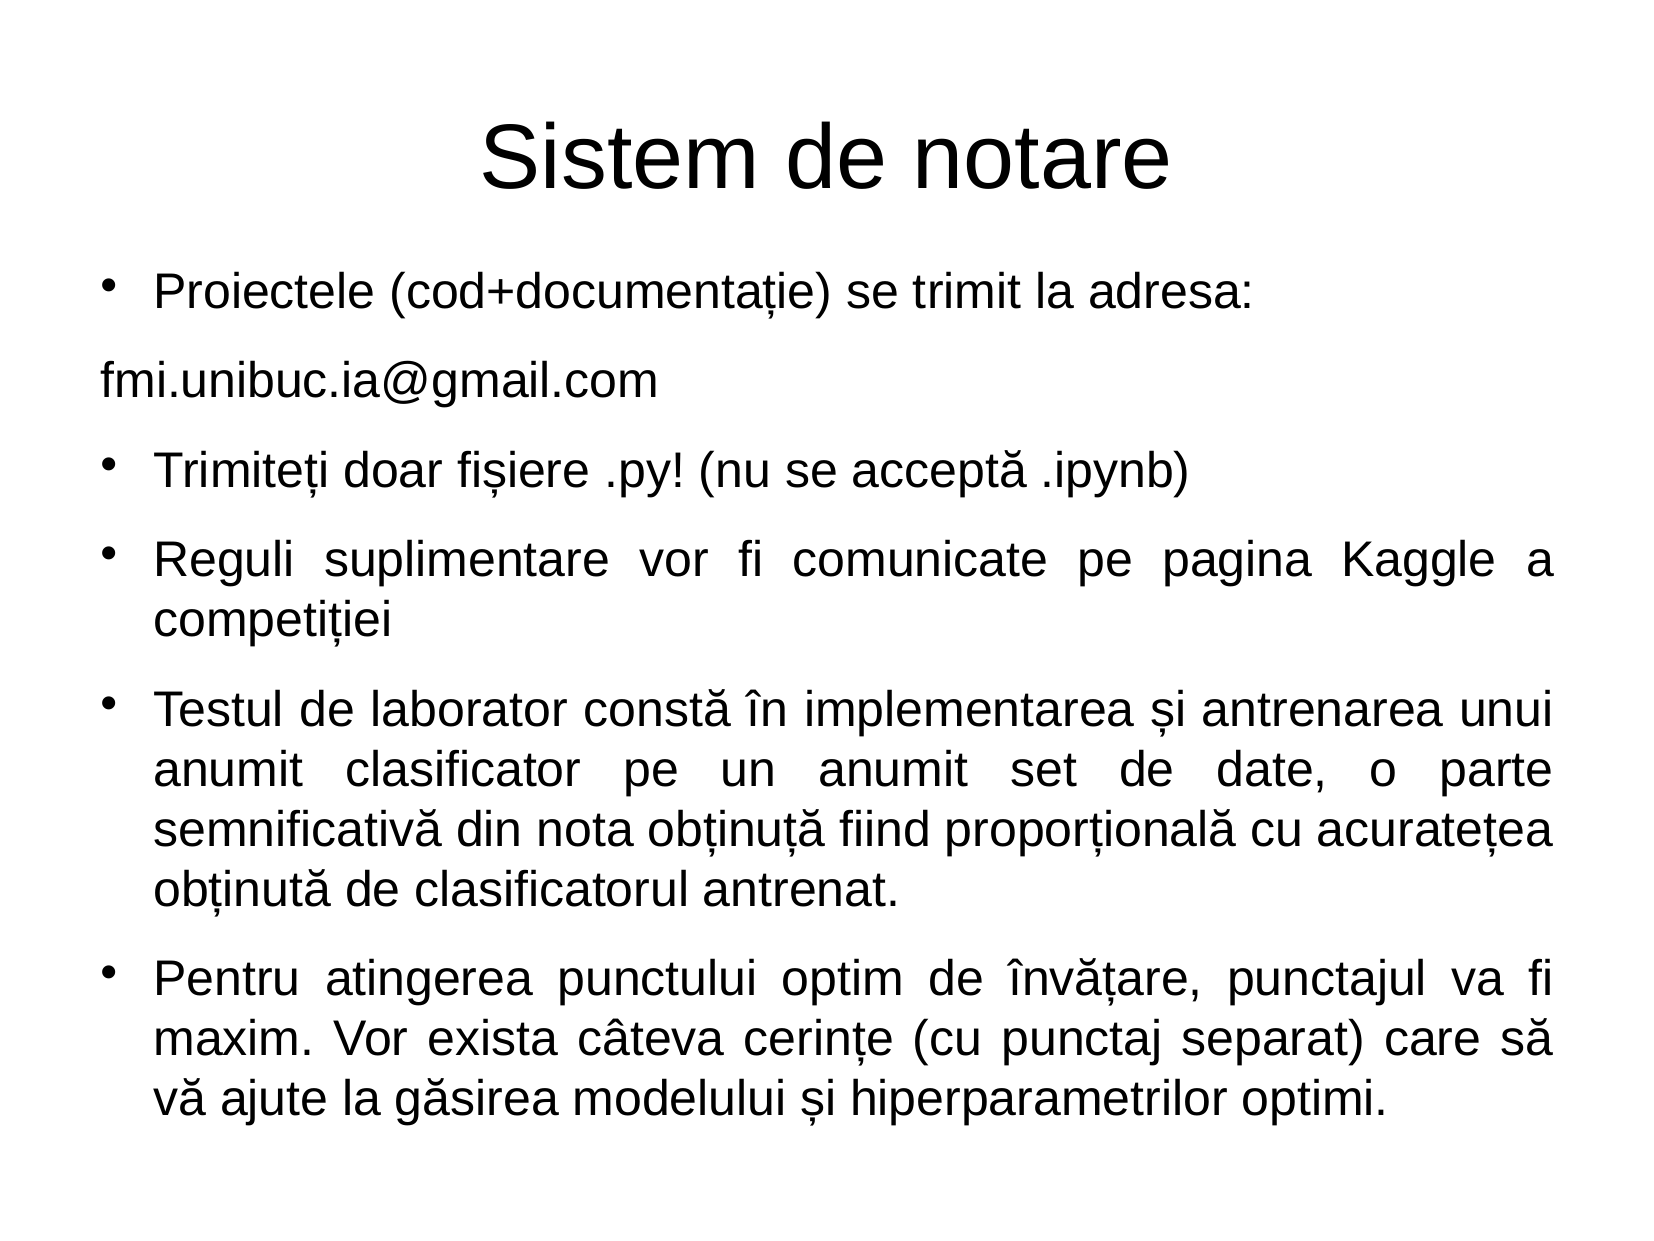

Sistem de notare
Proiectele (cod+documentație) se trimit la adresa:
fmi.unibuc.ia@gmail.com
Trimiteți doar fișiere .py! (nu se acceptă .ipynb)
Reguli suplimentare vor fi comunicate pe pagina Kaggle a competiției
Testul de laborator constă în implementarea și antrenarea unui anumit clasificator pe un anumit set de date, o parte semnificativă din nota obținuță fiind proporțională cu acuratețea obținută de clasificatorul antrenat.
Pentru atingerea punctului optim de învățare, punctajul va fi maxim. Vor exista câteva cerințe (cu punctaj separat) care să vă ajute la găsirea modelului și hiperparametrilor optimi.